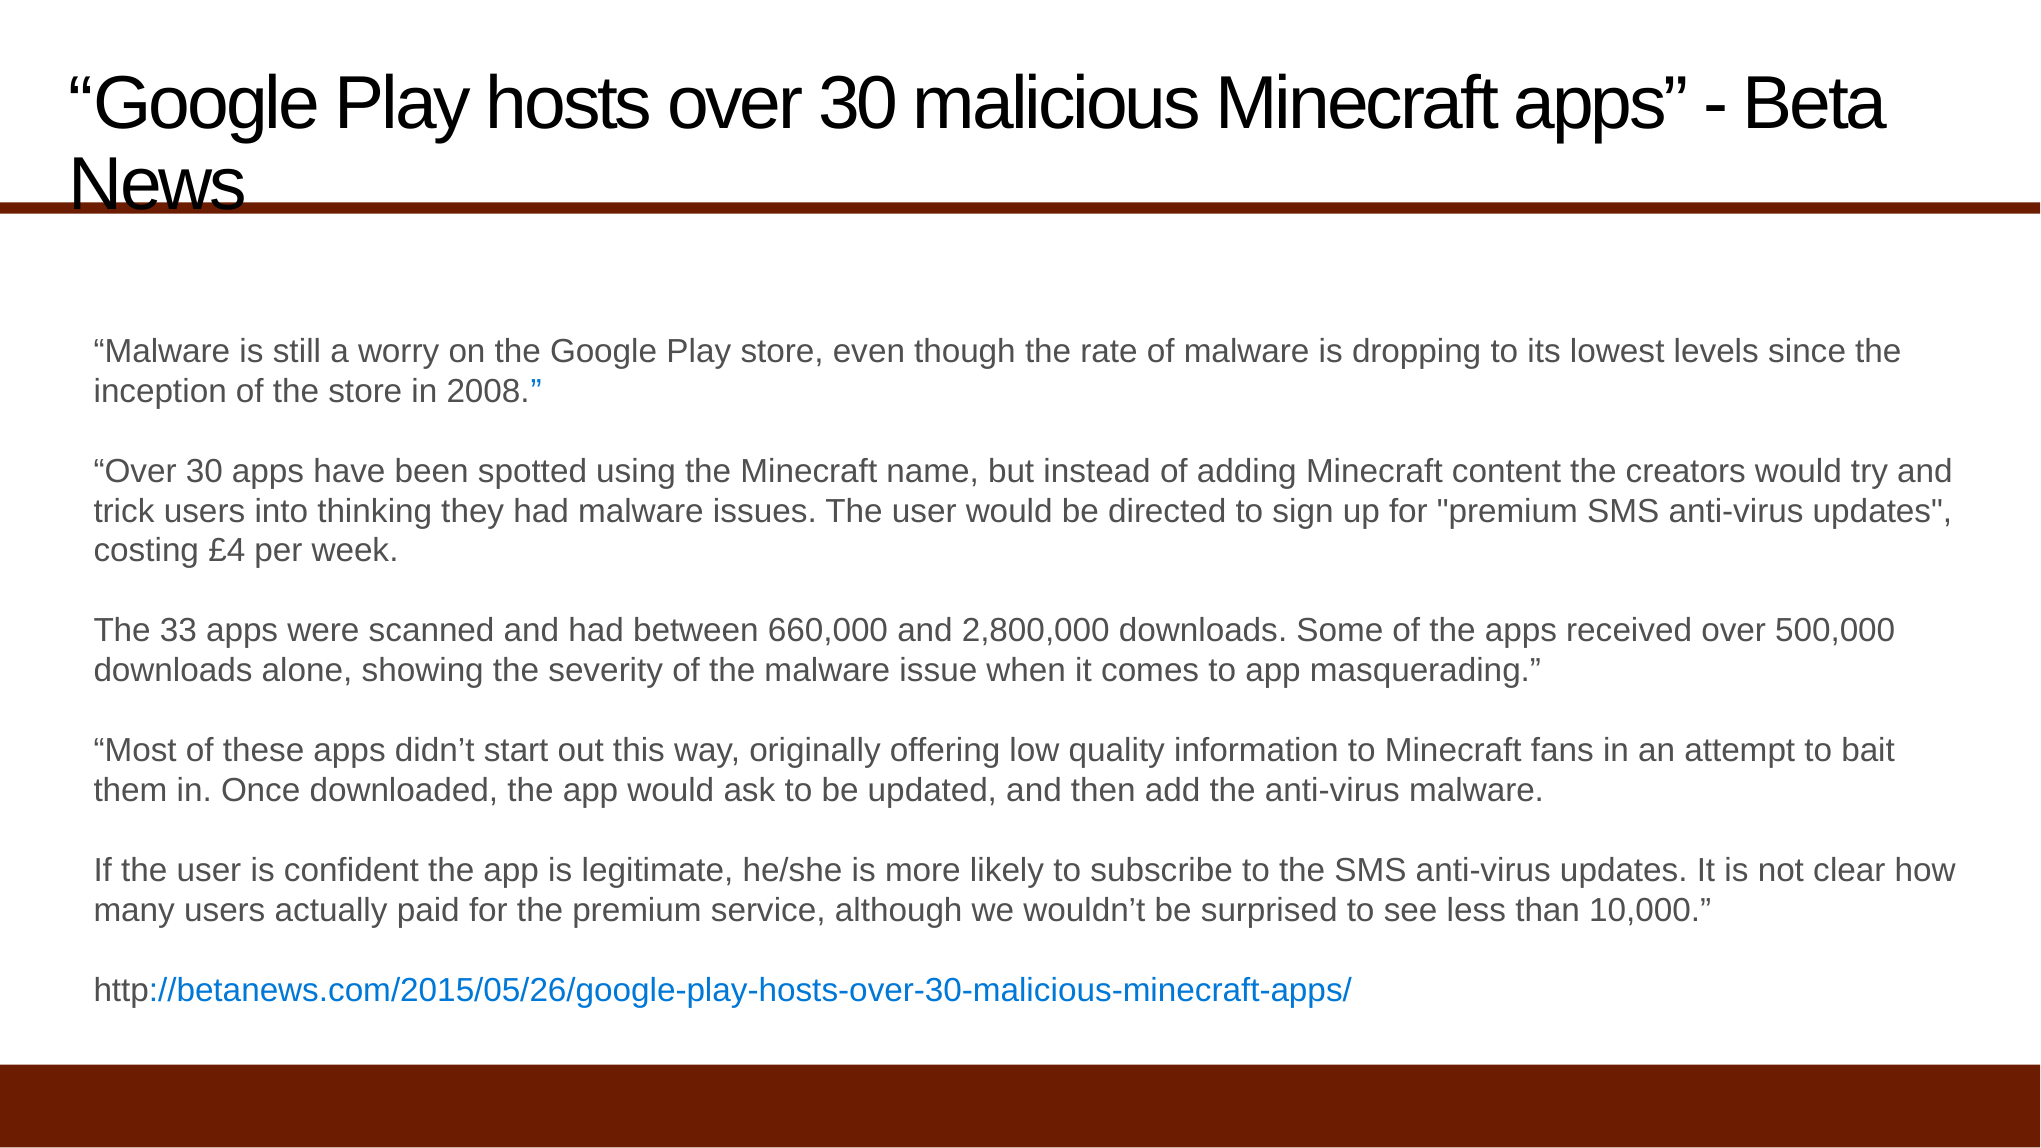

# “Google Play hosts over 30 malicious Minecraft apps” - Beta News
“Malware is still a worry on the Google Play store, even though the rate of malware is dropping to its lowest levels since the inception of the store in 2008.”

“Over 30 apps have been spotted using the Minecraft name, but instead of adding Minecraft content the creators would try and trick users into thinking they had malware issues. The user would be directed to sign up for "premium SMS anti-virus updates", costing £4 per week.

The 33 apps were scanned and had between 660,000 and 2,800,000 downloads. Some of the apps received over 500,000 downloads alone, showing the severity of the malware issue when it comes to app masquerading.”

“Most of these apps didn’t start out this way, originally offering low quality information to Minecraft fans in an attempt to bait them in. Once downloaded, the app would ask to be updated, and then add the anti-virus malware.

If the user is confident the app is legitimate, he/she is more likely to subscribe to the SMS anti-virus updates. It is not clear how many users actually paid for the premium service, although we wouldn’t be surprised to see less than 10,000.”

http://betanews.com/2015/05/26/google-play-hosts-over-30-malicious-minecraft-apps/